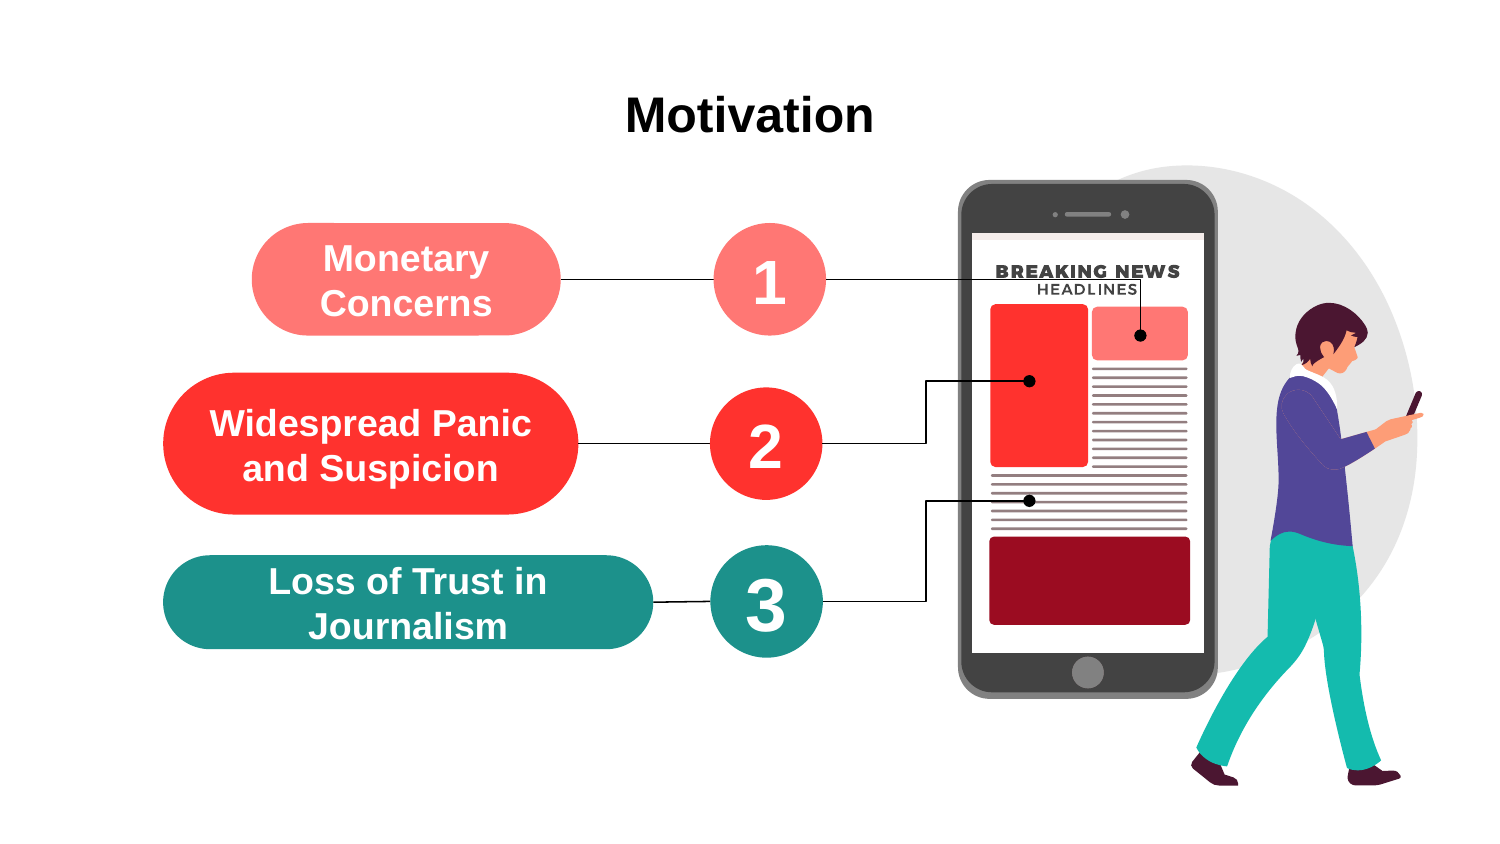

# Motivation

1
Monetary
Concerns

Widespread Panic and Suspicion
2

3
Loss of Trust in Journalism